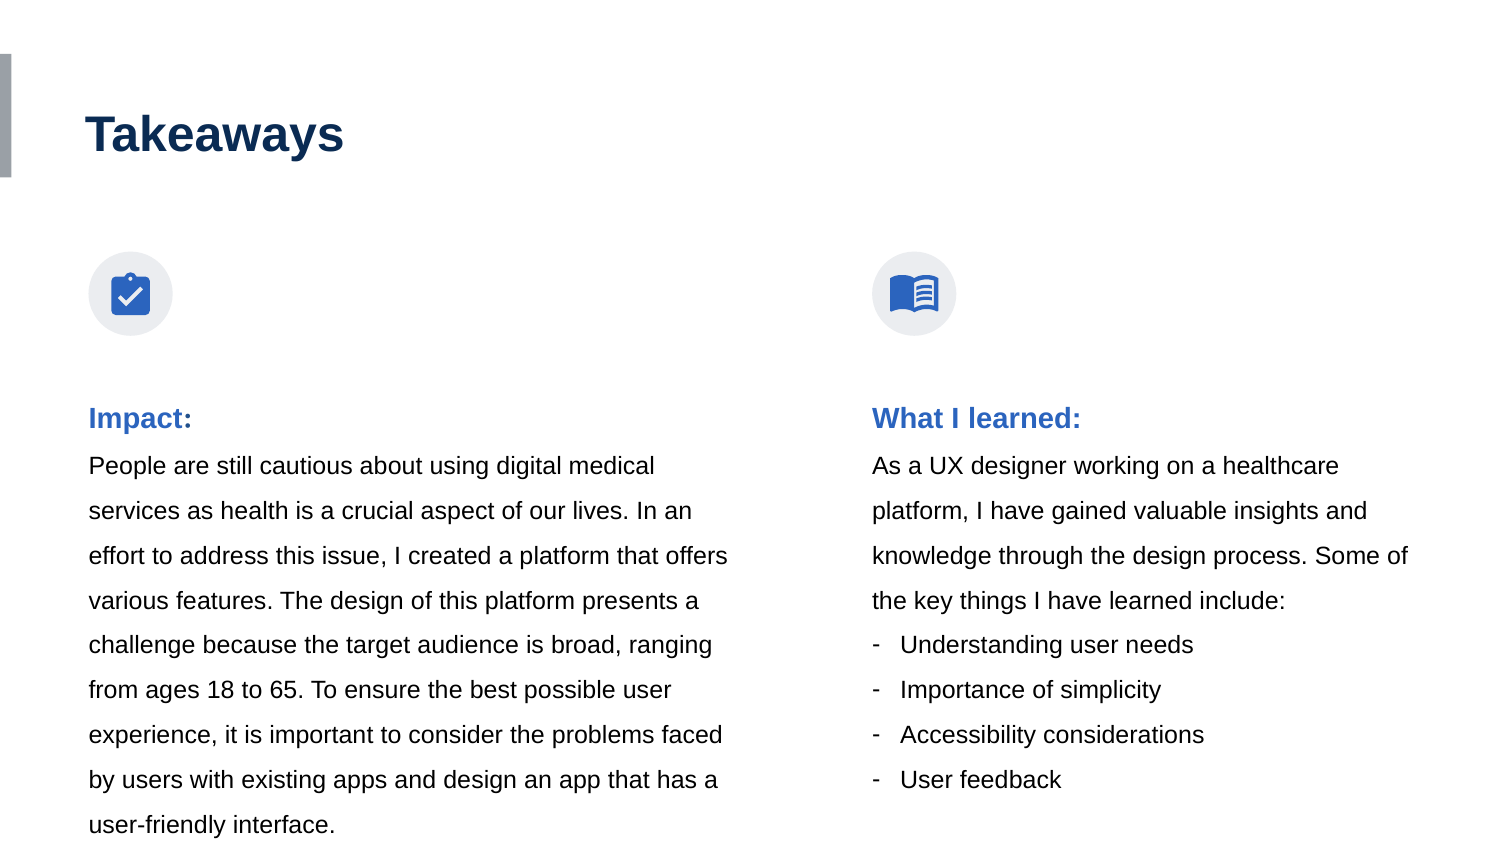

Takeaways

Impact:
People are still cautious about using digital medical services as health is a crucial aspect of our lives. In an effort to address this issue, I created a platform that offers various features. The design of this platform presents a challenge because the target audience is broad, ranging from ages 18 to 65. To ensure the best possible user experience, it is important to consider the problems faced by users with existing apps and design an app that has a user-friendly interface.
What I learned:
As a UX designer working on a healthcare platform, I have gained valuable insights and knowledge through the design process. Some of the key things I have learned include:
Understanding user needs
Importance of simplicity
Accessibility considerations
User feedback